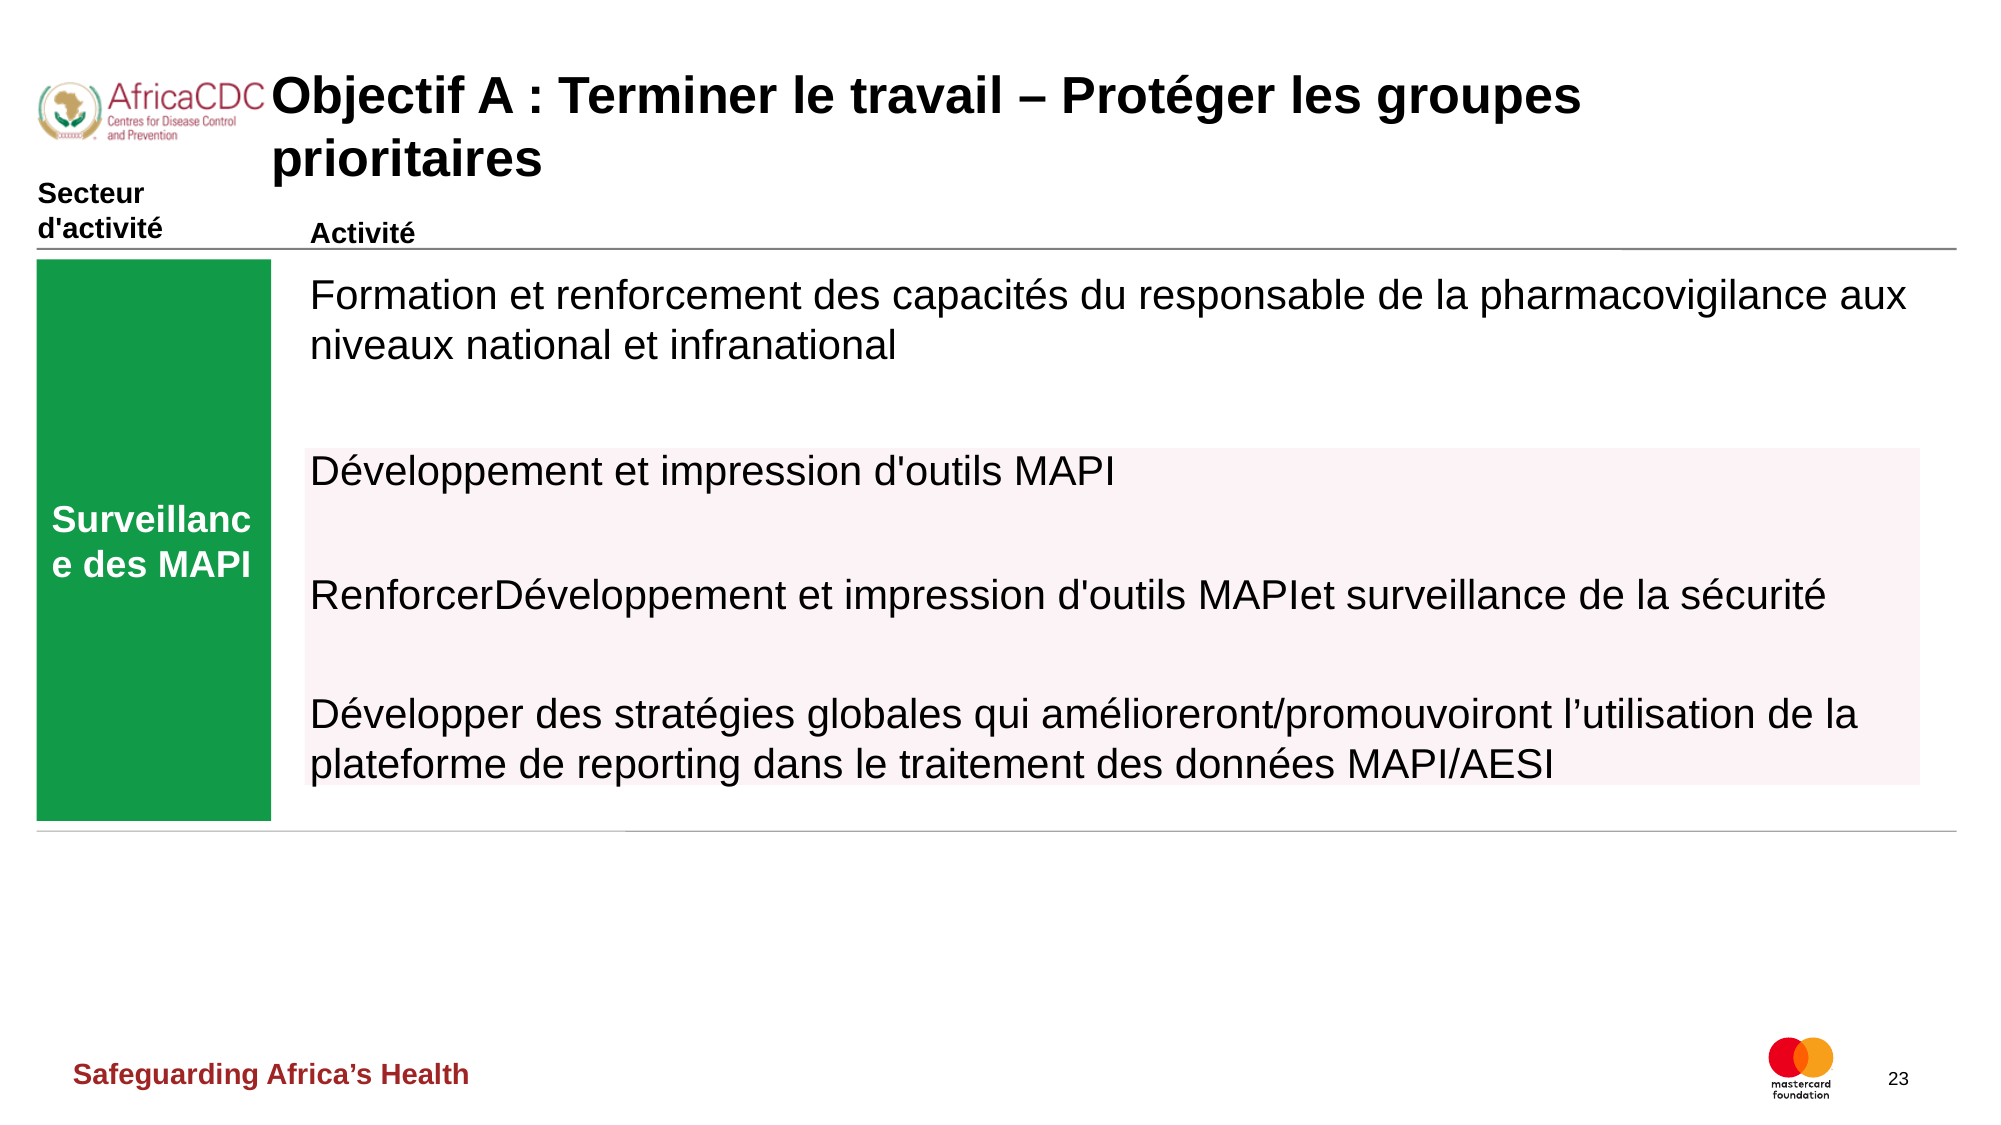

# Objectif A : Terminer le travail – Protéger les groupes prioritaires
Secteur d'activité
Activité
Surveillance des MAPI
Formation et renforcement des capacités du responsable de la pharmacovigilance aux niveaux national et infranational

Développement et impression d'outils MAPI

RenforcerDéveloppement et impression d'outils MAPIet surveillance de la sécurité

Développer des stratégies globales qui amélioreront/promouvoiront l’utilisation de la plateforme de reporting dans le traitement des données MAPI/AESI